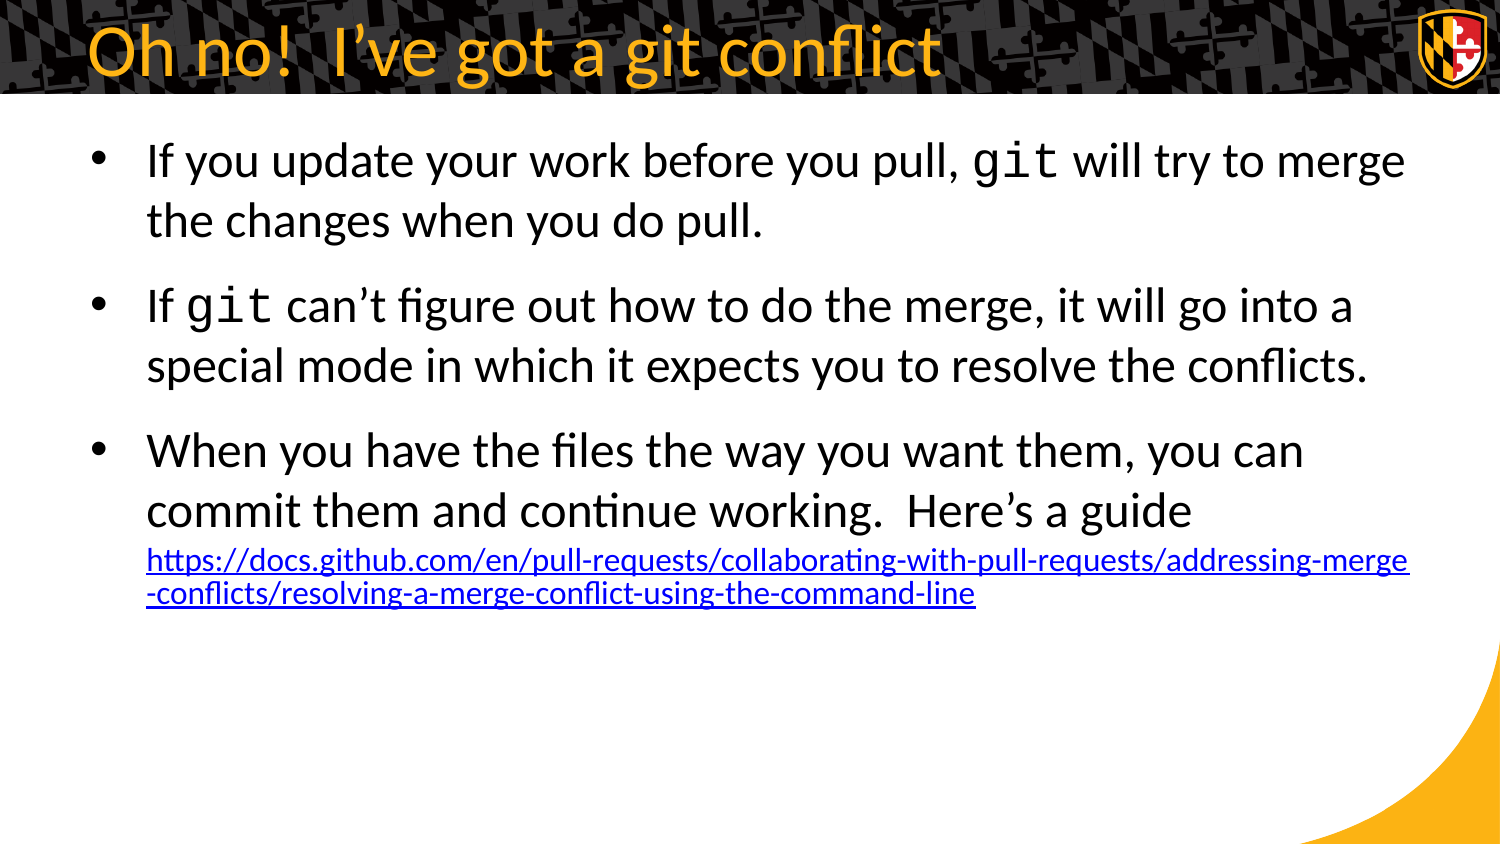

41
# Oh no!  I’ve got a git conflict
If you update your work before you pull, git will try to merge the changes when you do pull.
If git can’t figure out how to do the merge, it will go into a special mode in which it expects you to resolve the conflicts.
When you have the files the way you want them, you can commit them and continue working.  Here’s a guide https://docs.github.com/en/pull-requests/collaborating-with-pull-requests/addressing-merge-conflicts/resolving-a-merge-conflict-using-the-command-line